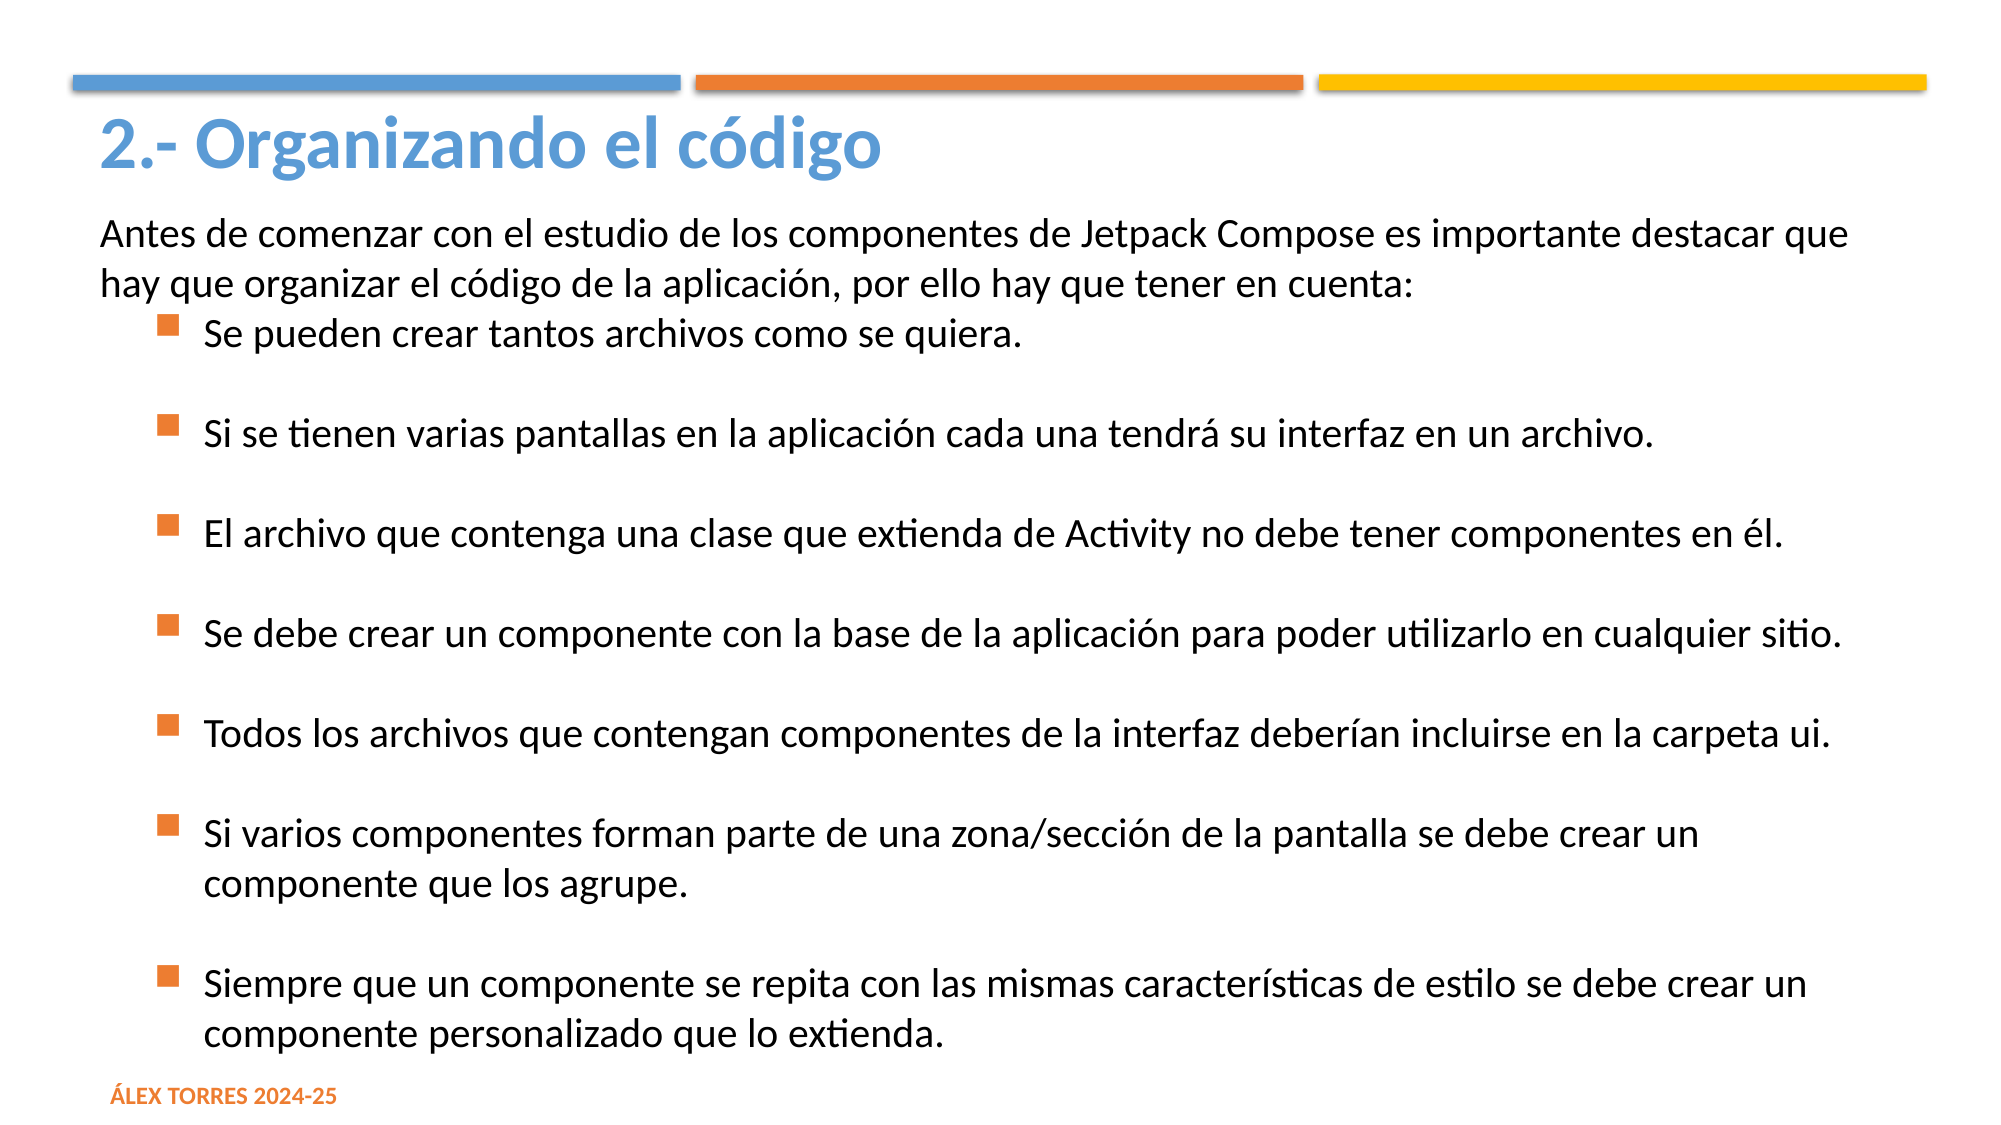

2.- Organizando el código
Antes de comenzar con el estudio de los componentes de Jetpack Compose es importante destacar que hay que organizar el código de la aplicación, por ello hay que tener en cuenta:
Se pueden crear tantos archivos como se quiera.

Si se tienen varias pantallas en la aplicación cada una tendrá su interfaz en un archivo.

El archivo que contenga una clase que extienda de Activity no debe tener componentes en él.

Se debe crear un componente con la base de la aplicación para poder utilizarlo en cualquier sitio.

Todos los archivos que contengan componentes de la interfaz deberían incluirse en la carpeta ui.

Si varios componentes forman parte de una zona/sección de la pantalla se debe crear un componente que los agrupe.

Siempre que un componente se repita con las mismas características de estilo se debe crear un componente personalizado que lo extienda.